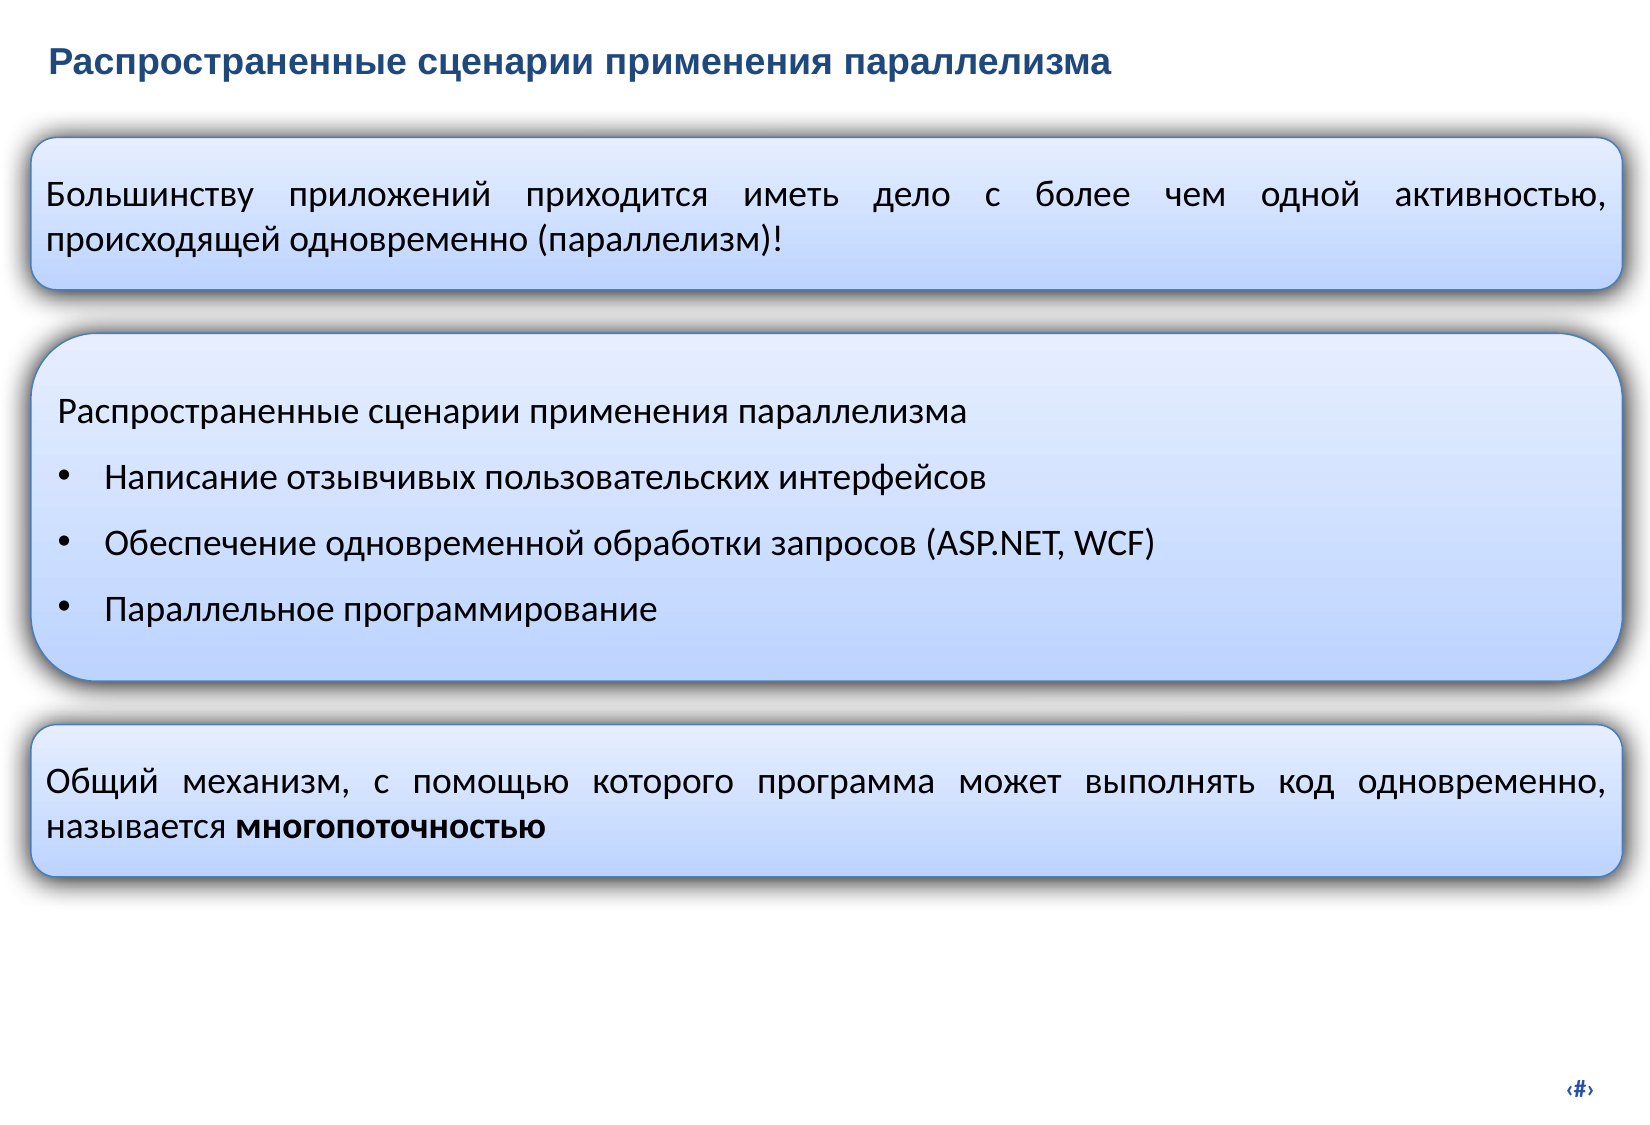

# Распространенные сценарии применения параллелизма

Большинству приложений приходится иметь дело с более чем одной активностью, происходящей одновременно (параллелизм)!

Распространенные сценарии применения параллелизма
Написание отзывчивых пользовательских интерфейсов
Обеспечение одновременной обработки запросов (ASP.NET, WCF)
Параллельное программирование

Общий механизм, с помощью которого программа может выполнять код одновременно, называется многопоточностью